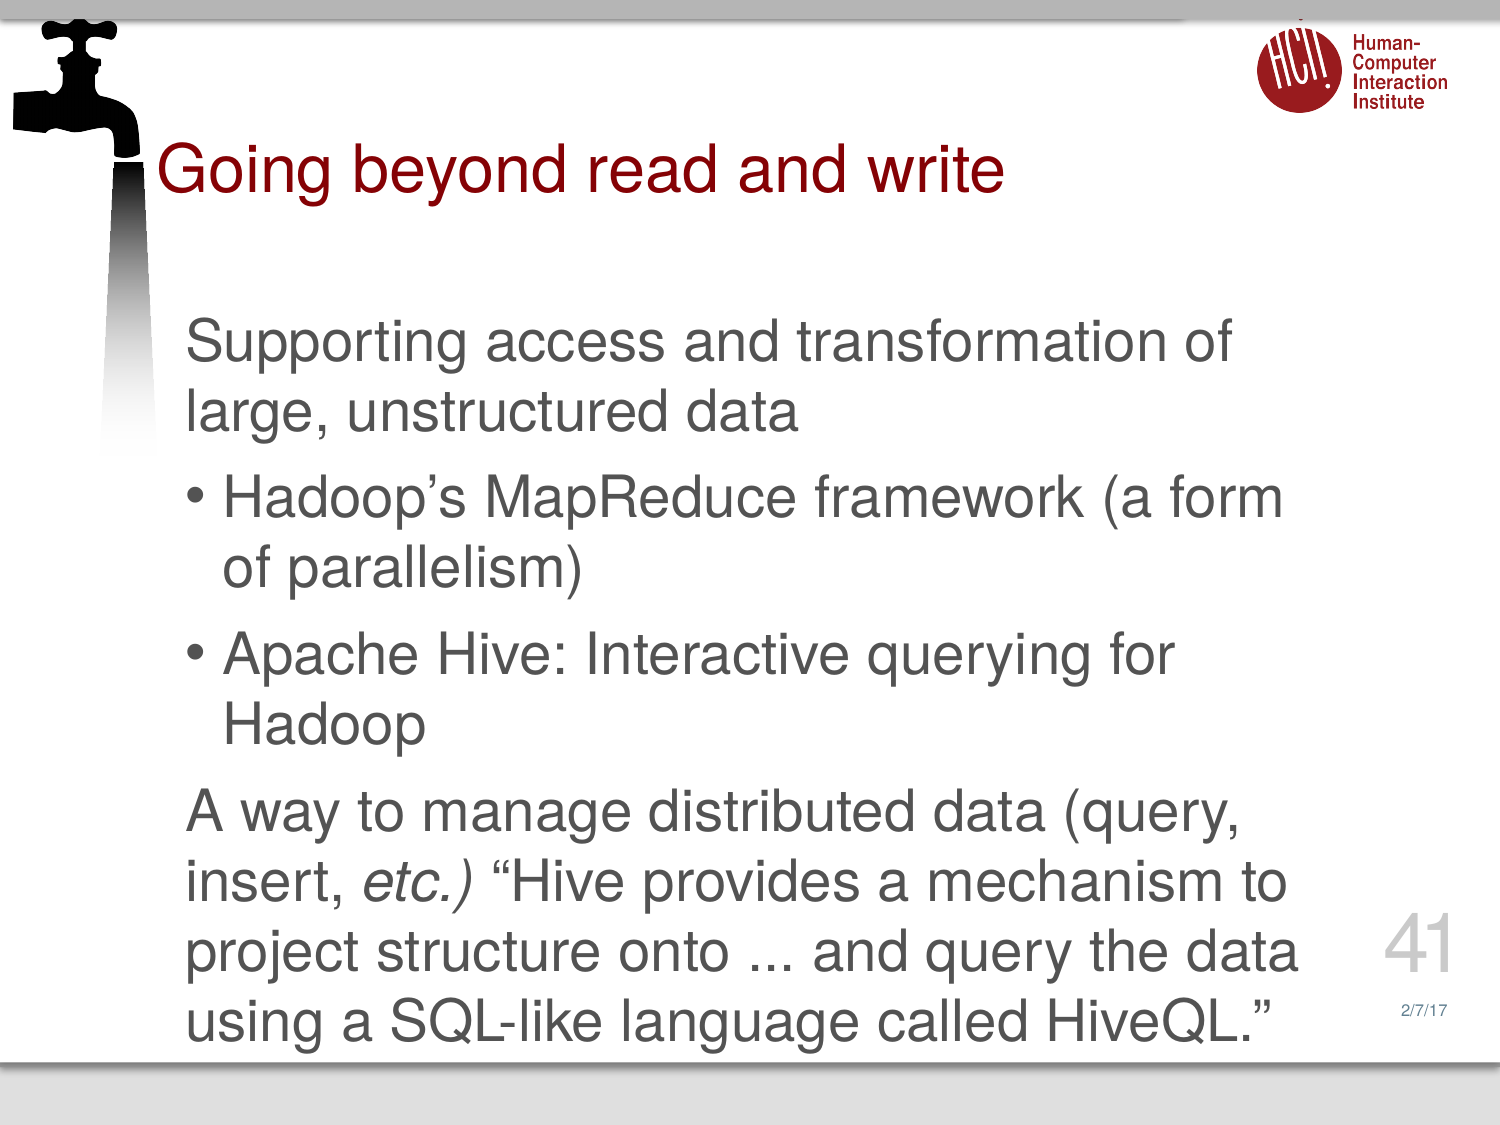

# Going beyond read and write
Supporting access and transformation of large, unstructured data
Hadoop’s MapReduce framework (a form of parallelism)
Apache Hive: Interactive querying for Hadoop
A way to manage distributed data (query, insert, etc.) “Hive provides a mechanism to project structure onto ... and query the data using a SQL-like language called HiveQL.”
41
2/7/17